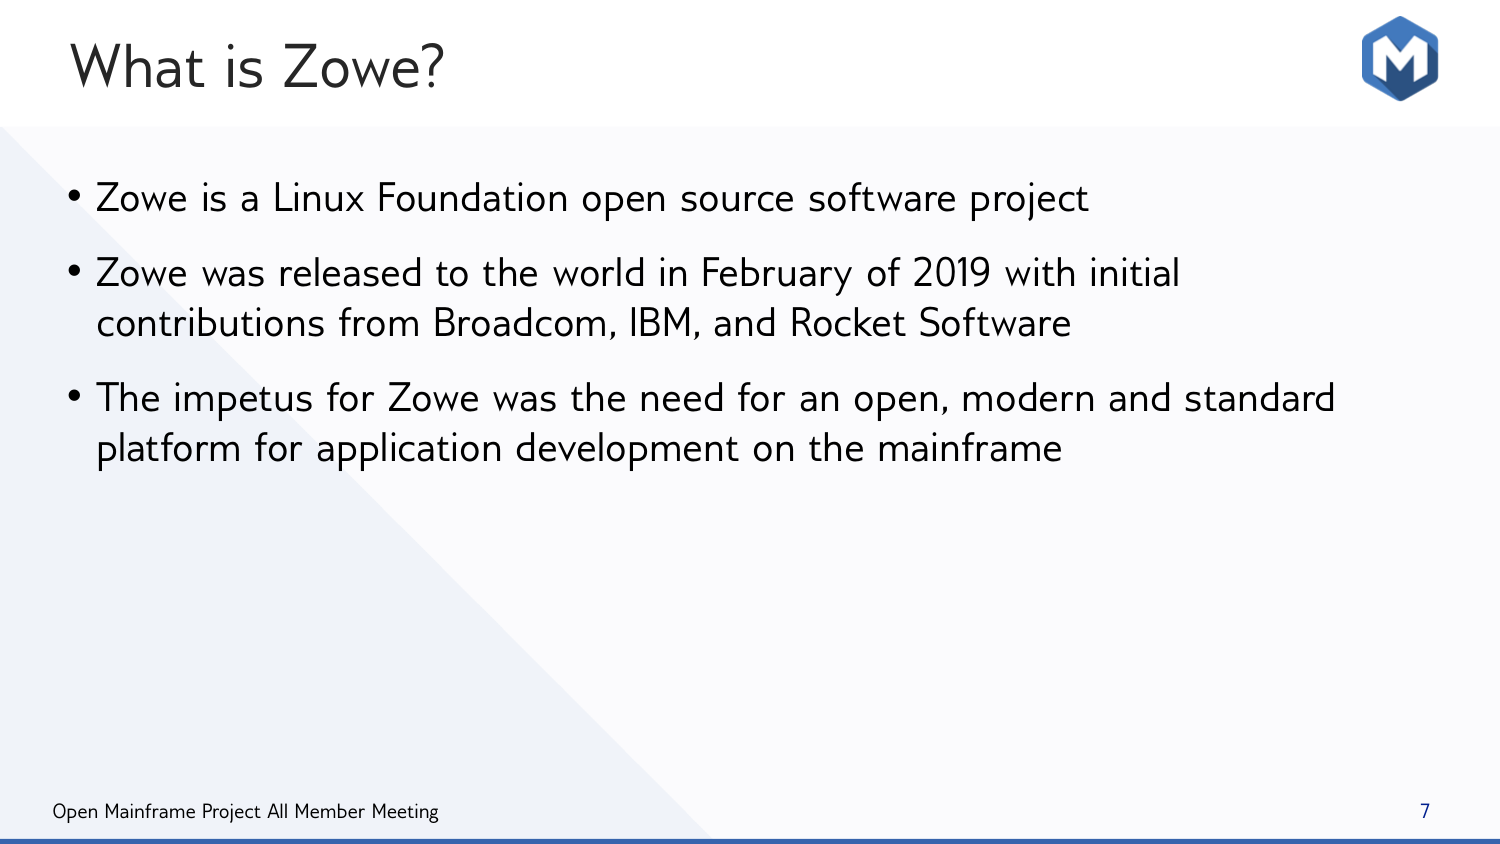

# What is Zowe?
Zowe is a Linux Foundation open source software project
Zowe was released to the world in February of 2019 with initial contributions from Broadcom, IBM, and Rocket Software
The impetus for Zowe was the need for an open, modern and standard platform for application development on the mainframe

7